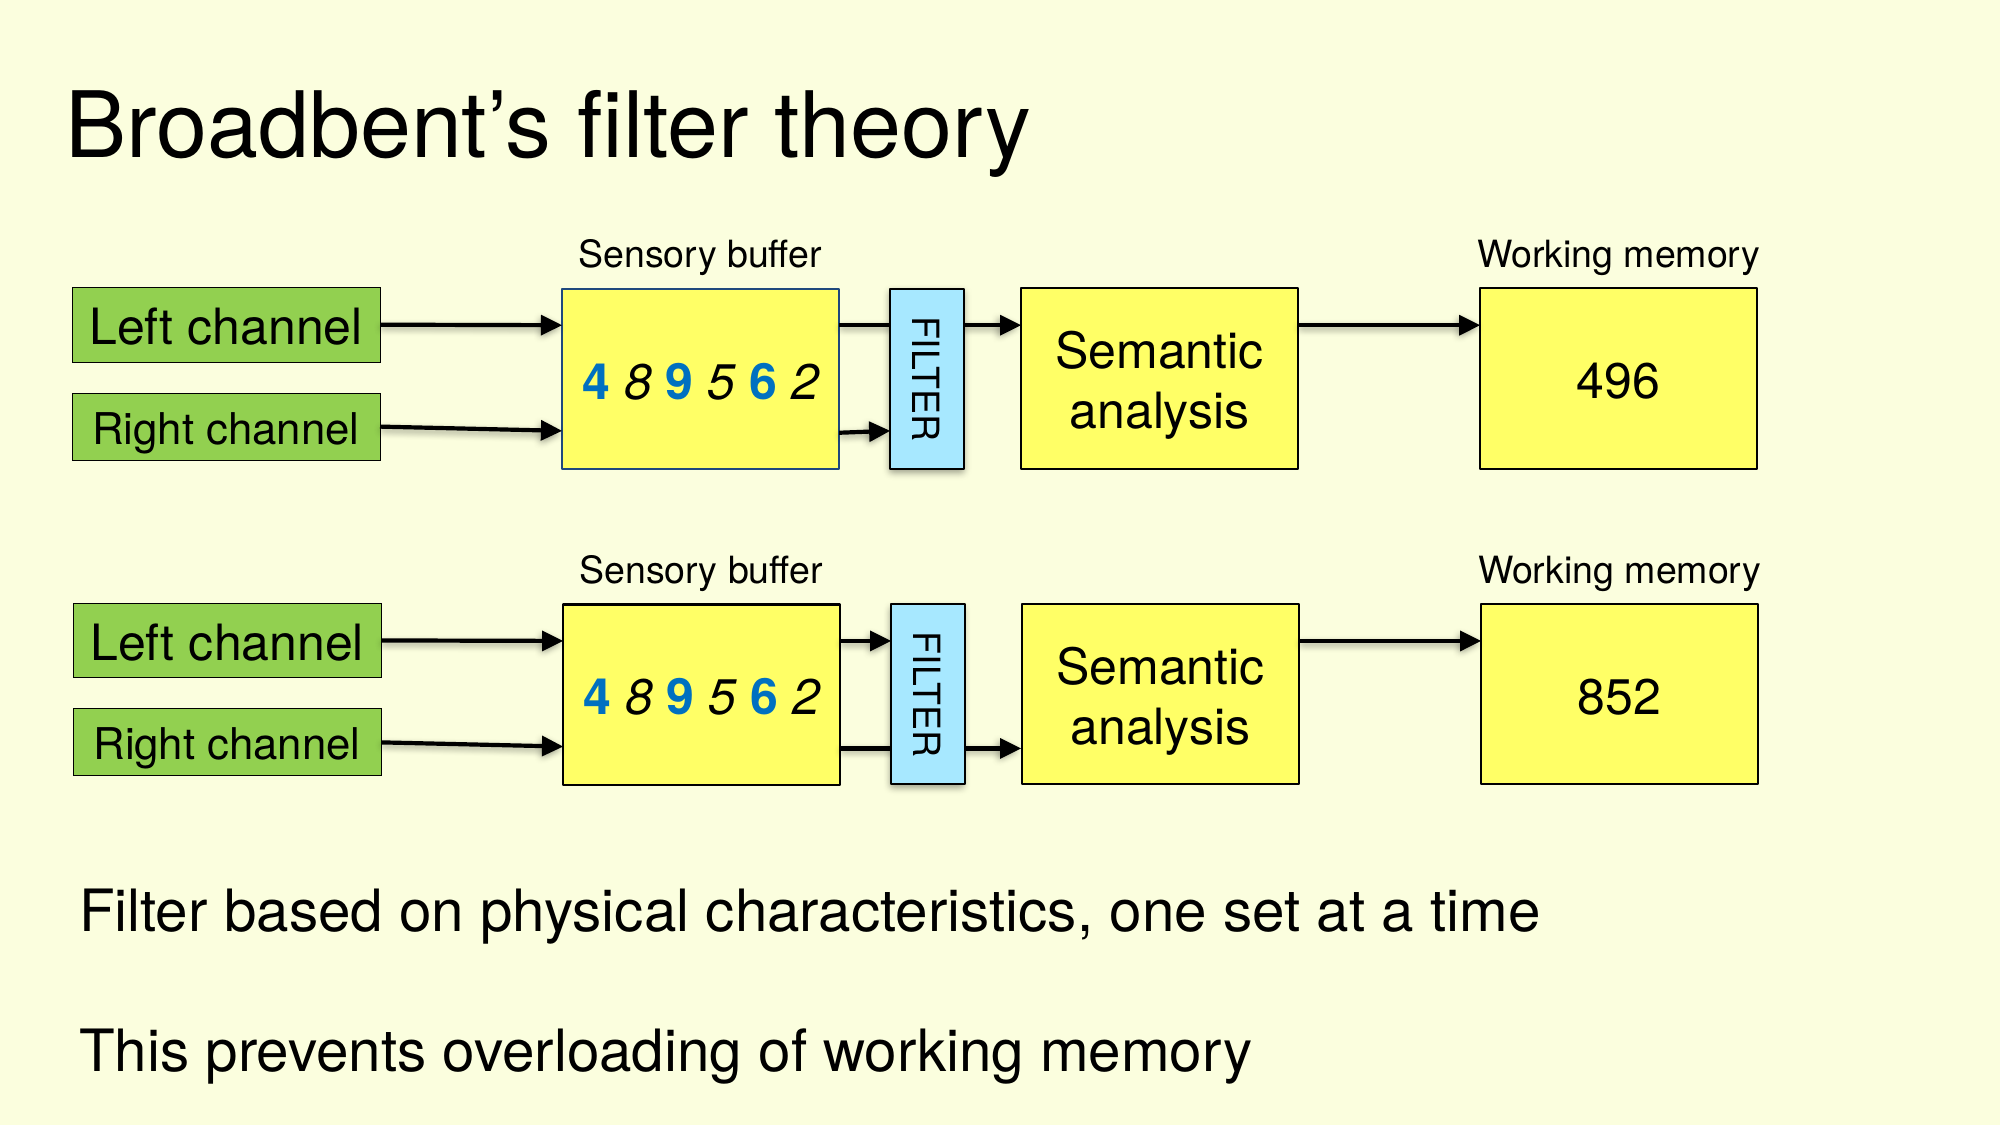

Broadbent’s filter theory
Sensory buffer
Working memory
Left channel
Semantic analysis
496
4 8 9 5 6 2
FILTER
Right channel
Sensory buffer
Working memory
Left channel
Semantic analysis
852
4 8 9 5 6 2
FILTER
Right channel
Filter based on physical characteristics, one set at a time

This prevents overloading of working memory